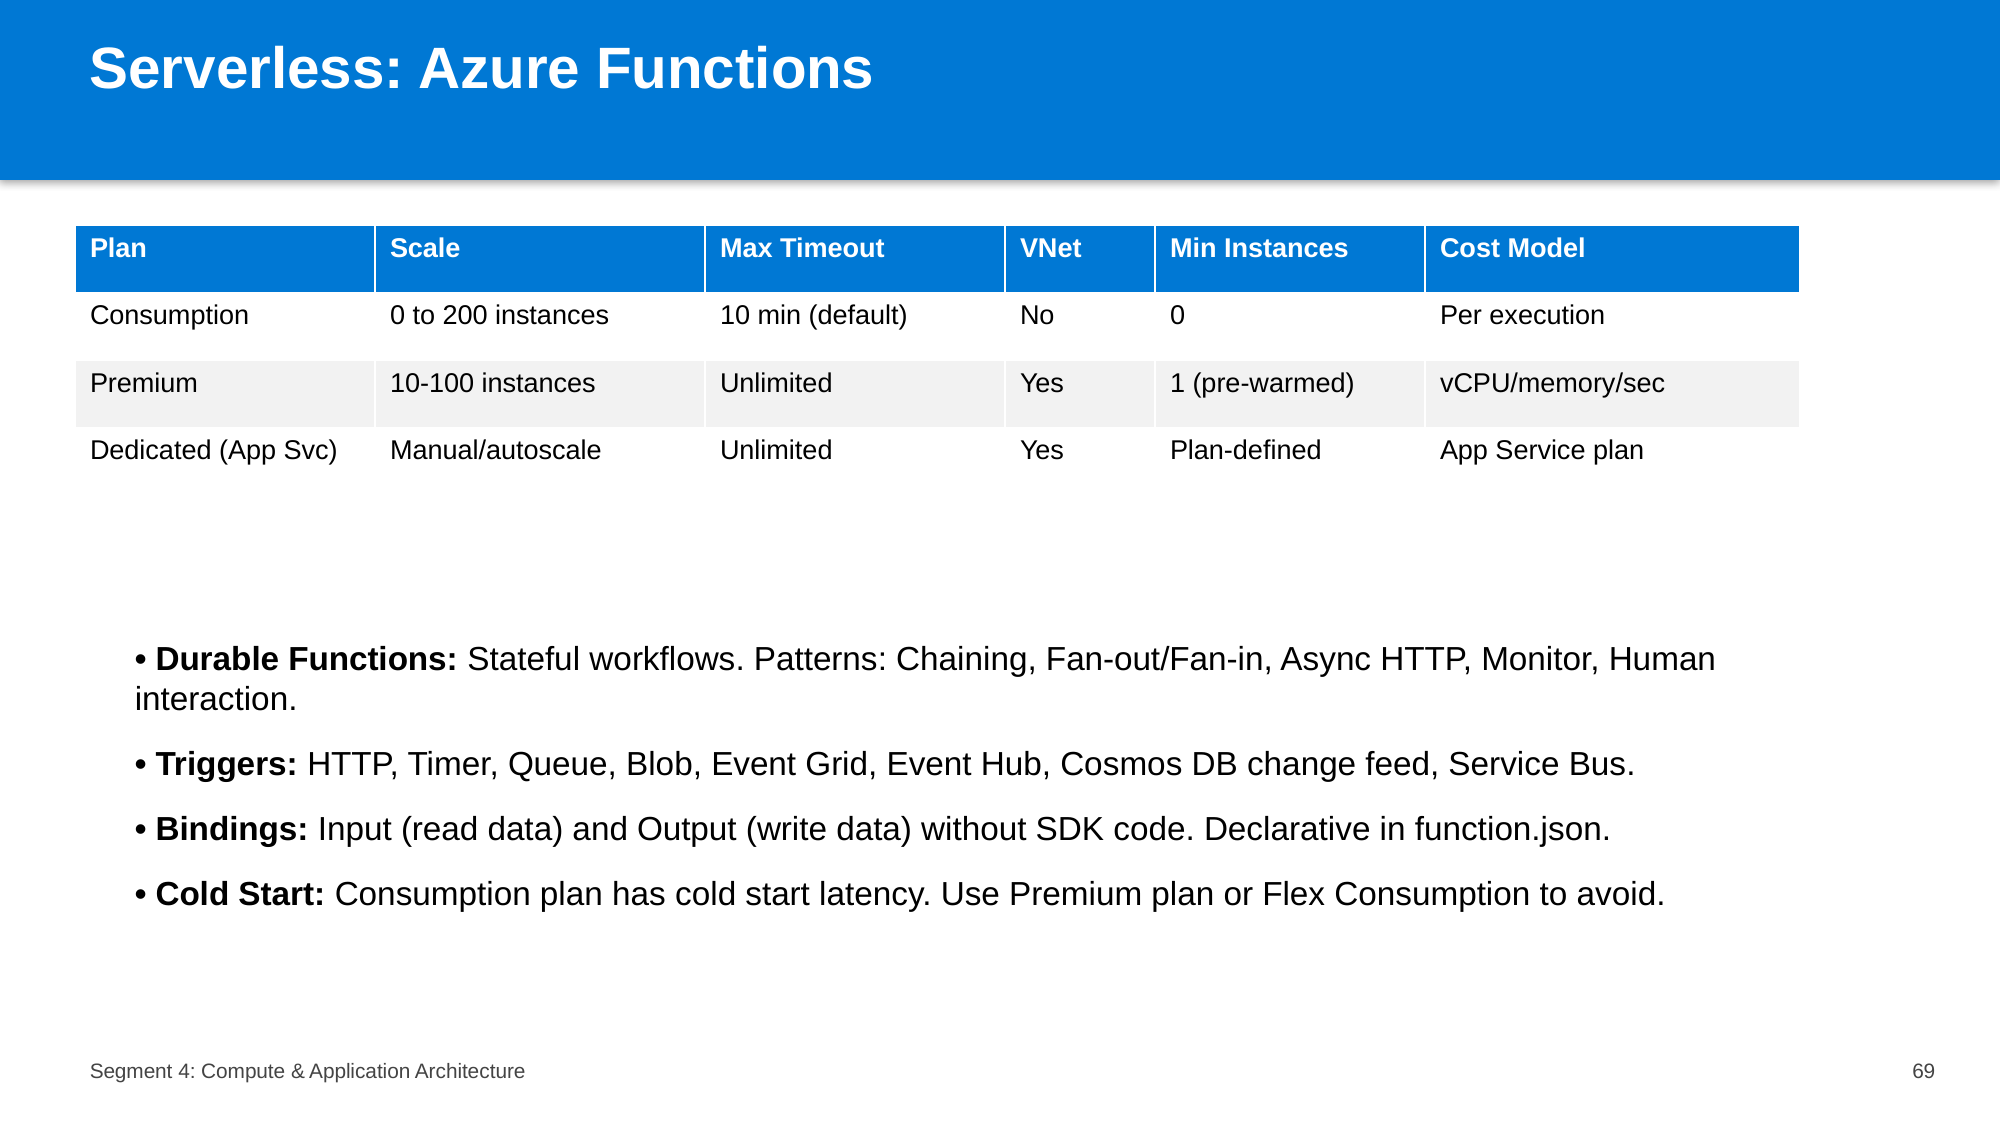

Serverless: Azure Functions
| Plan | Scale | Max Timeout | VNet | Min Instances | Cost Model |
| --- | --- | --- | --- | --- | --- |
| Consumption | 0 to 200 instances | 10 min (default) | No | 0 | Per execution |
| Premium | 10-100 instances | Unlimited | Yes | 1 (pre-warmed) | vCPU/memory/sec |
| Dedicated (App Svc) | Manual/autoscale | Unlimited | Yes | Plan-defined | App Service plan |
• Durable Functions: Stateful workflows. Patterns: Chaining, Fan-out/Fan-in, Async HTTP, Monitor, Human interaction.
• Triggers: HTTP, Timer, Queue, Blob, Event Grid, Event Hub, Cosmos DB change feed, Service Bus.
• Bindings: Input (read data) and Output (write data) without SDK code. Declarative in function.json.
• Cold Start: Consumption plan has cold start latency. Use Premium plan or Flex Consumption to avoid.
Segment 4: Compute & Application Architecture
69